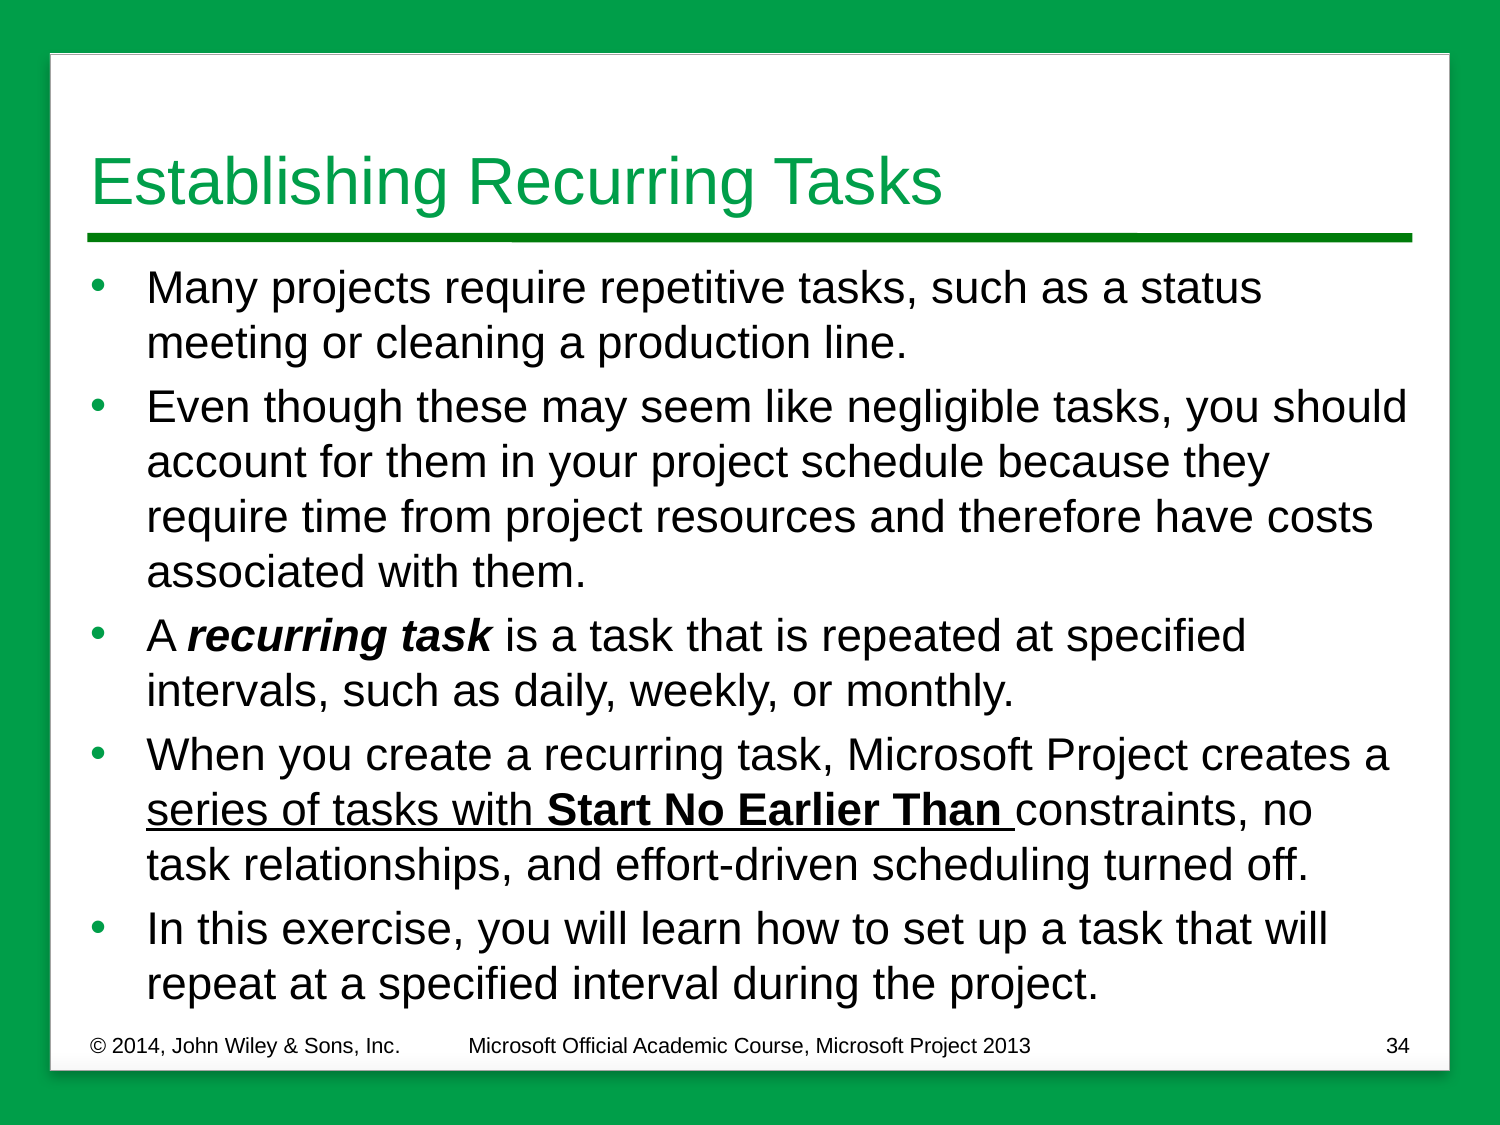

# Establishing Recurring Tasks
Many projects require repetitive tasks, such as a status meeting or cleaning a production line.
Even though these may seem like negligible tasks, you should account for them in your project schedule because they require time from project resources and therefore have costs associated with them.
A recurring task is a task that is repeated at specified intervals, such as daily, weekly, or monthly.
When you create a recurring task, Microsoft Project creates a series of tasks with Start No Earlier Than constraints, no task relationships, and effort-driven scheduling turned off.
In this exercise, you will learn how to set up a task that will repeat at a specified interval during the project.
© 2014, John Wiley & Sons, Inc.
Microsoft Official Academic Course, Microsoft Project 2013
34